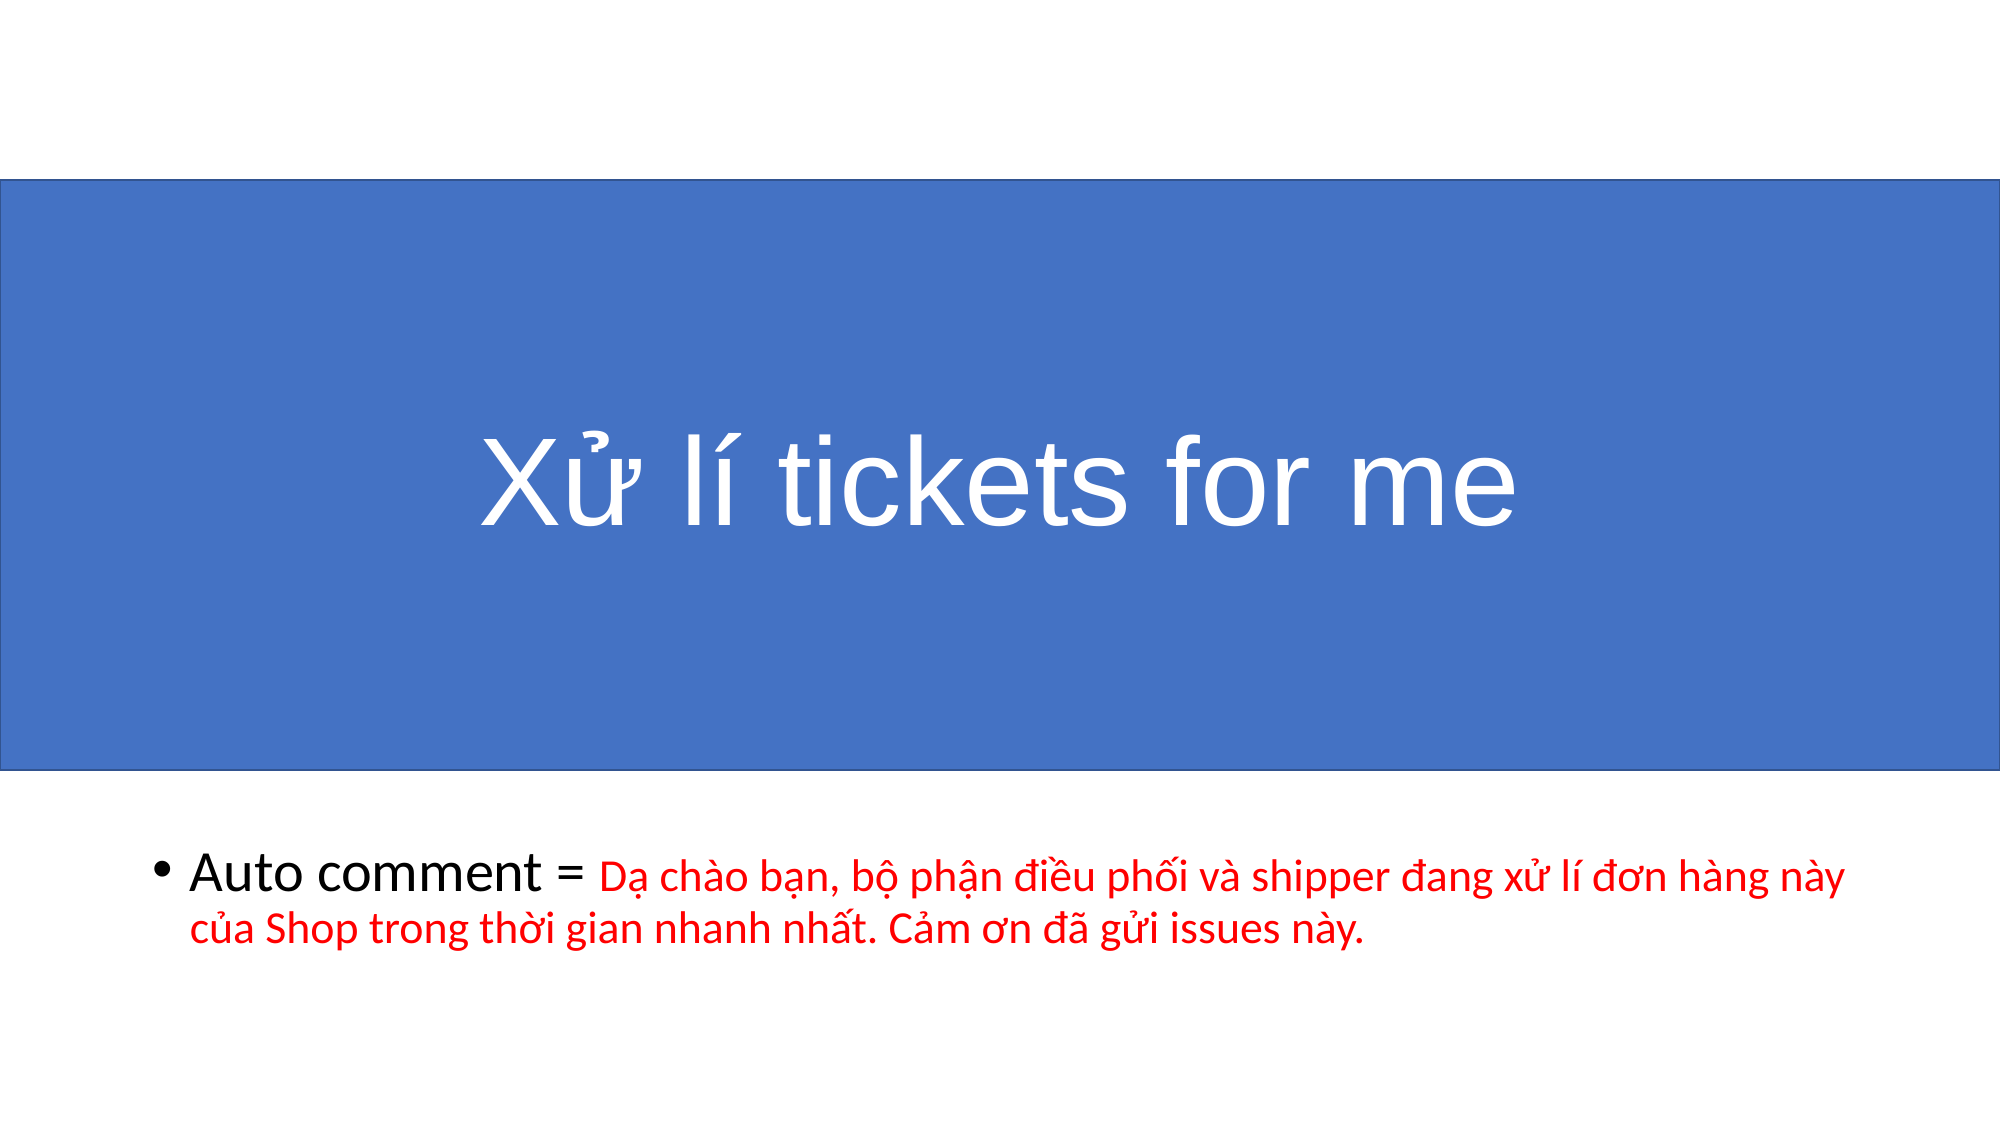

Xử lí tickets for me
Auto comment = Dạ chào bạn, bộ phận điều phối và shipper đang xử lí đơn hàng này của Shop trong thời gian nhanh nhất. Cảm ơn đã gửi issues này.